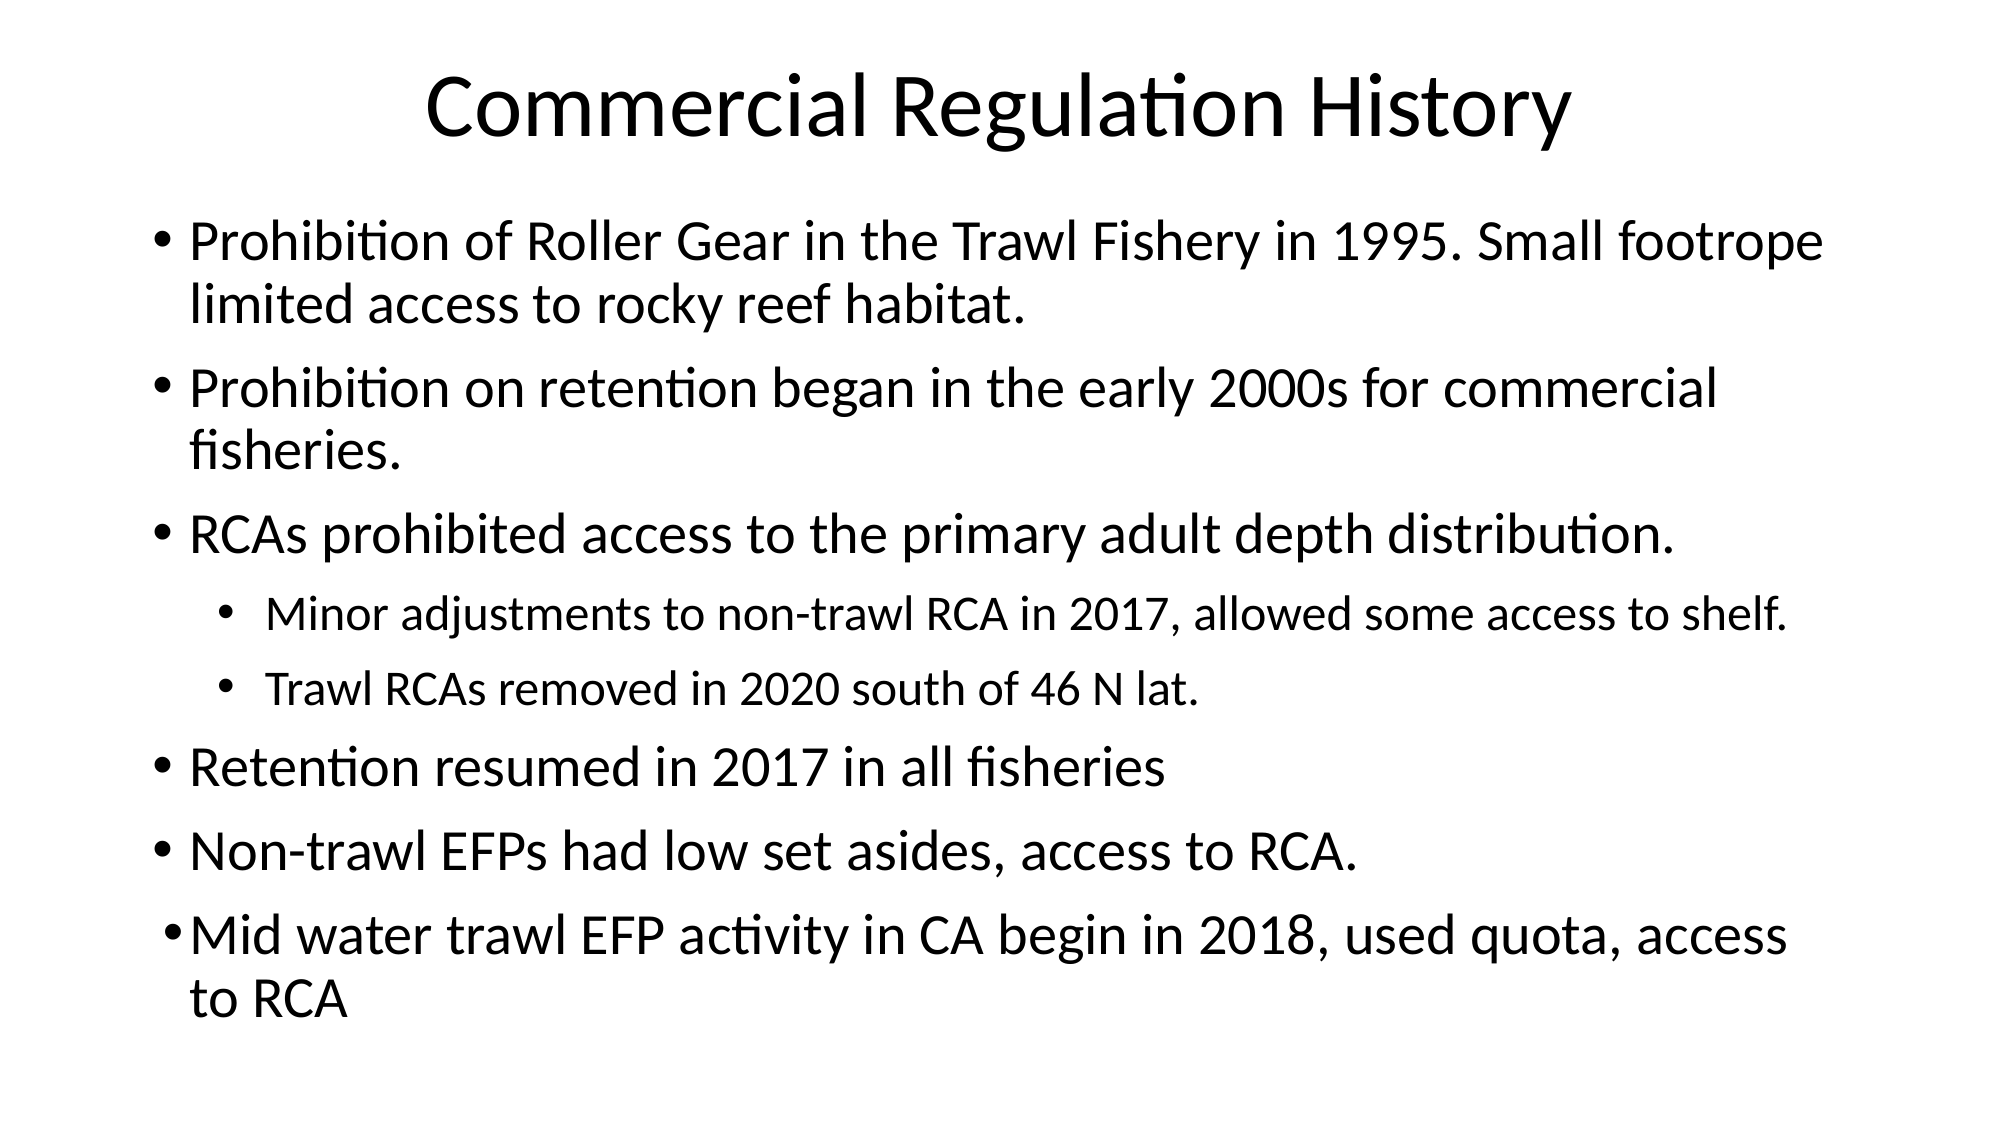

# Commercial Regulation History
Prohibition of Roller Gear in the Trawl Fishery in 1995. Small footrope limited access to rocky reef habitat.
Prohibition on retention began in the early 2000s for commercial fisheries.
RCAs prohibited access to the primary adult depth distribution.
Minor adjustments to non-trawl RCA in 2017, allowed some access to shelf.
Trawl RCAs removed in 2020 south of 46 N lat.
Retention resumed in 2017 in all fisheries
Non-trawl EFPs had low set asides, access to RCA.
Mid water trawl EFP activity in CA begin in 2018, used quota, access to RCA